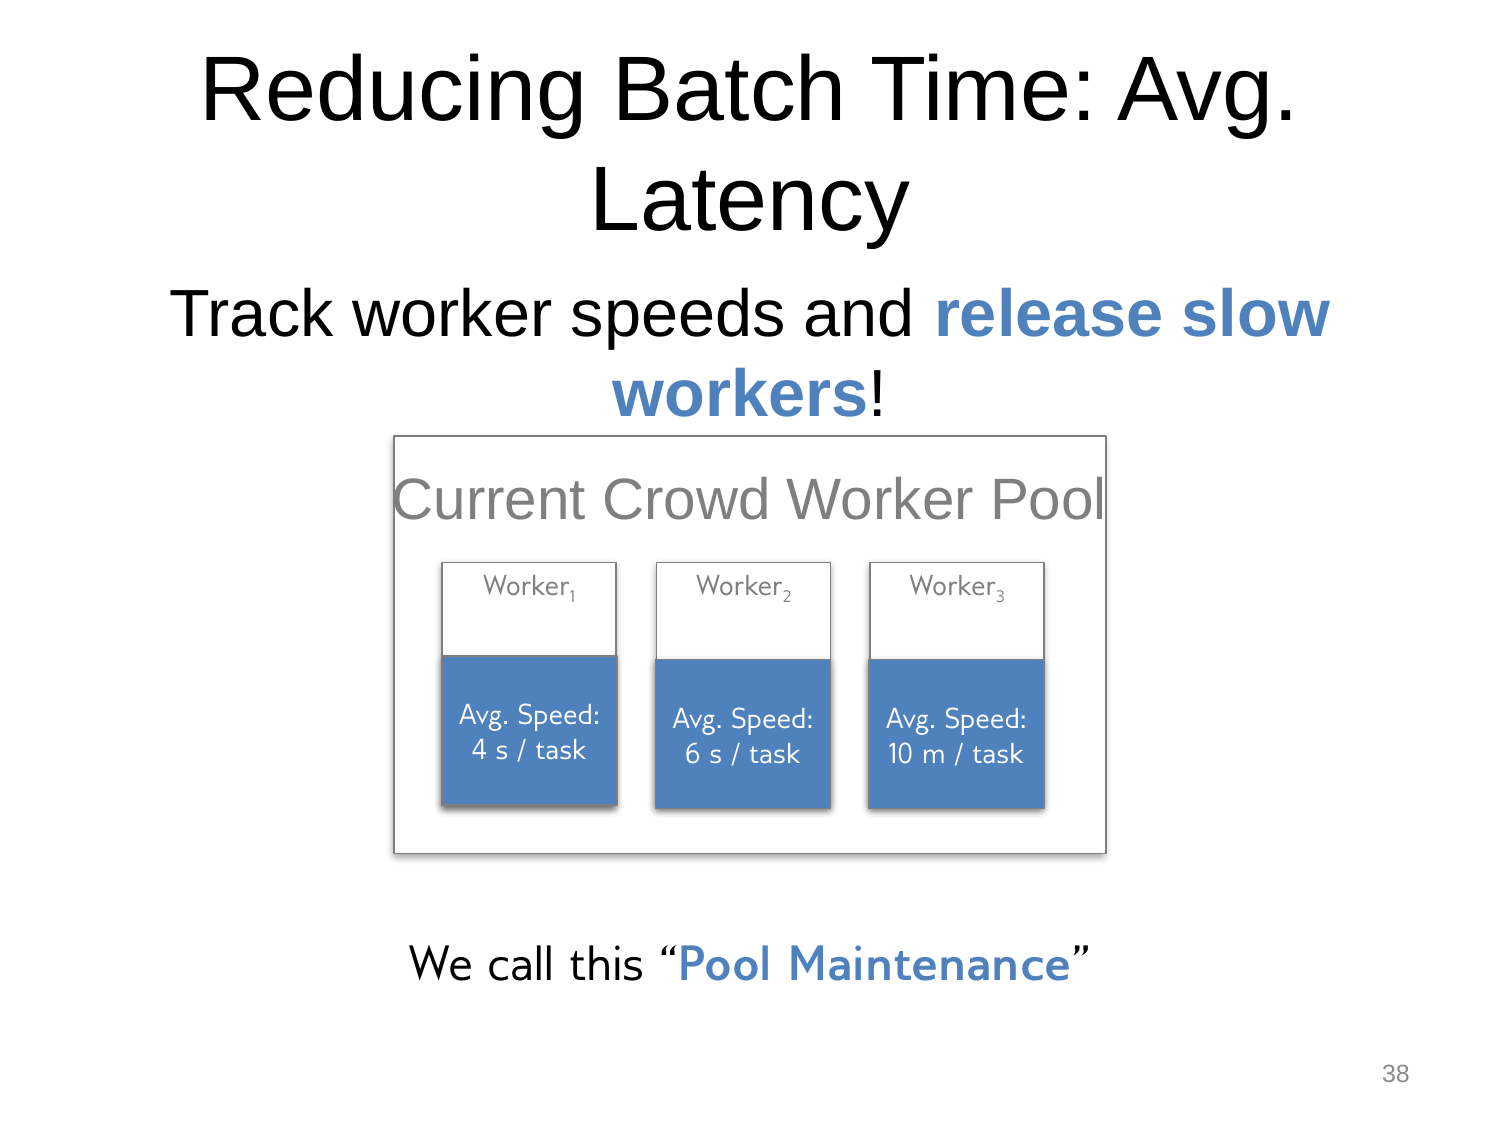

# Reducing Batch Time: Avg. Latency
Track worker speeds and release slow workers!

Current Crowd Worker Pool
Worker1
Worker2
Worker3
Avg. Speed:
4 s / task
Avg. Speed:
6 s / task
Avg. Speed:
10 m / task
We call this “Pool Maintenance”
38